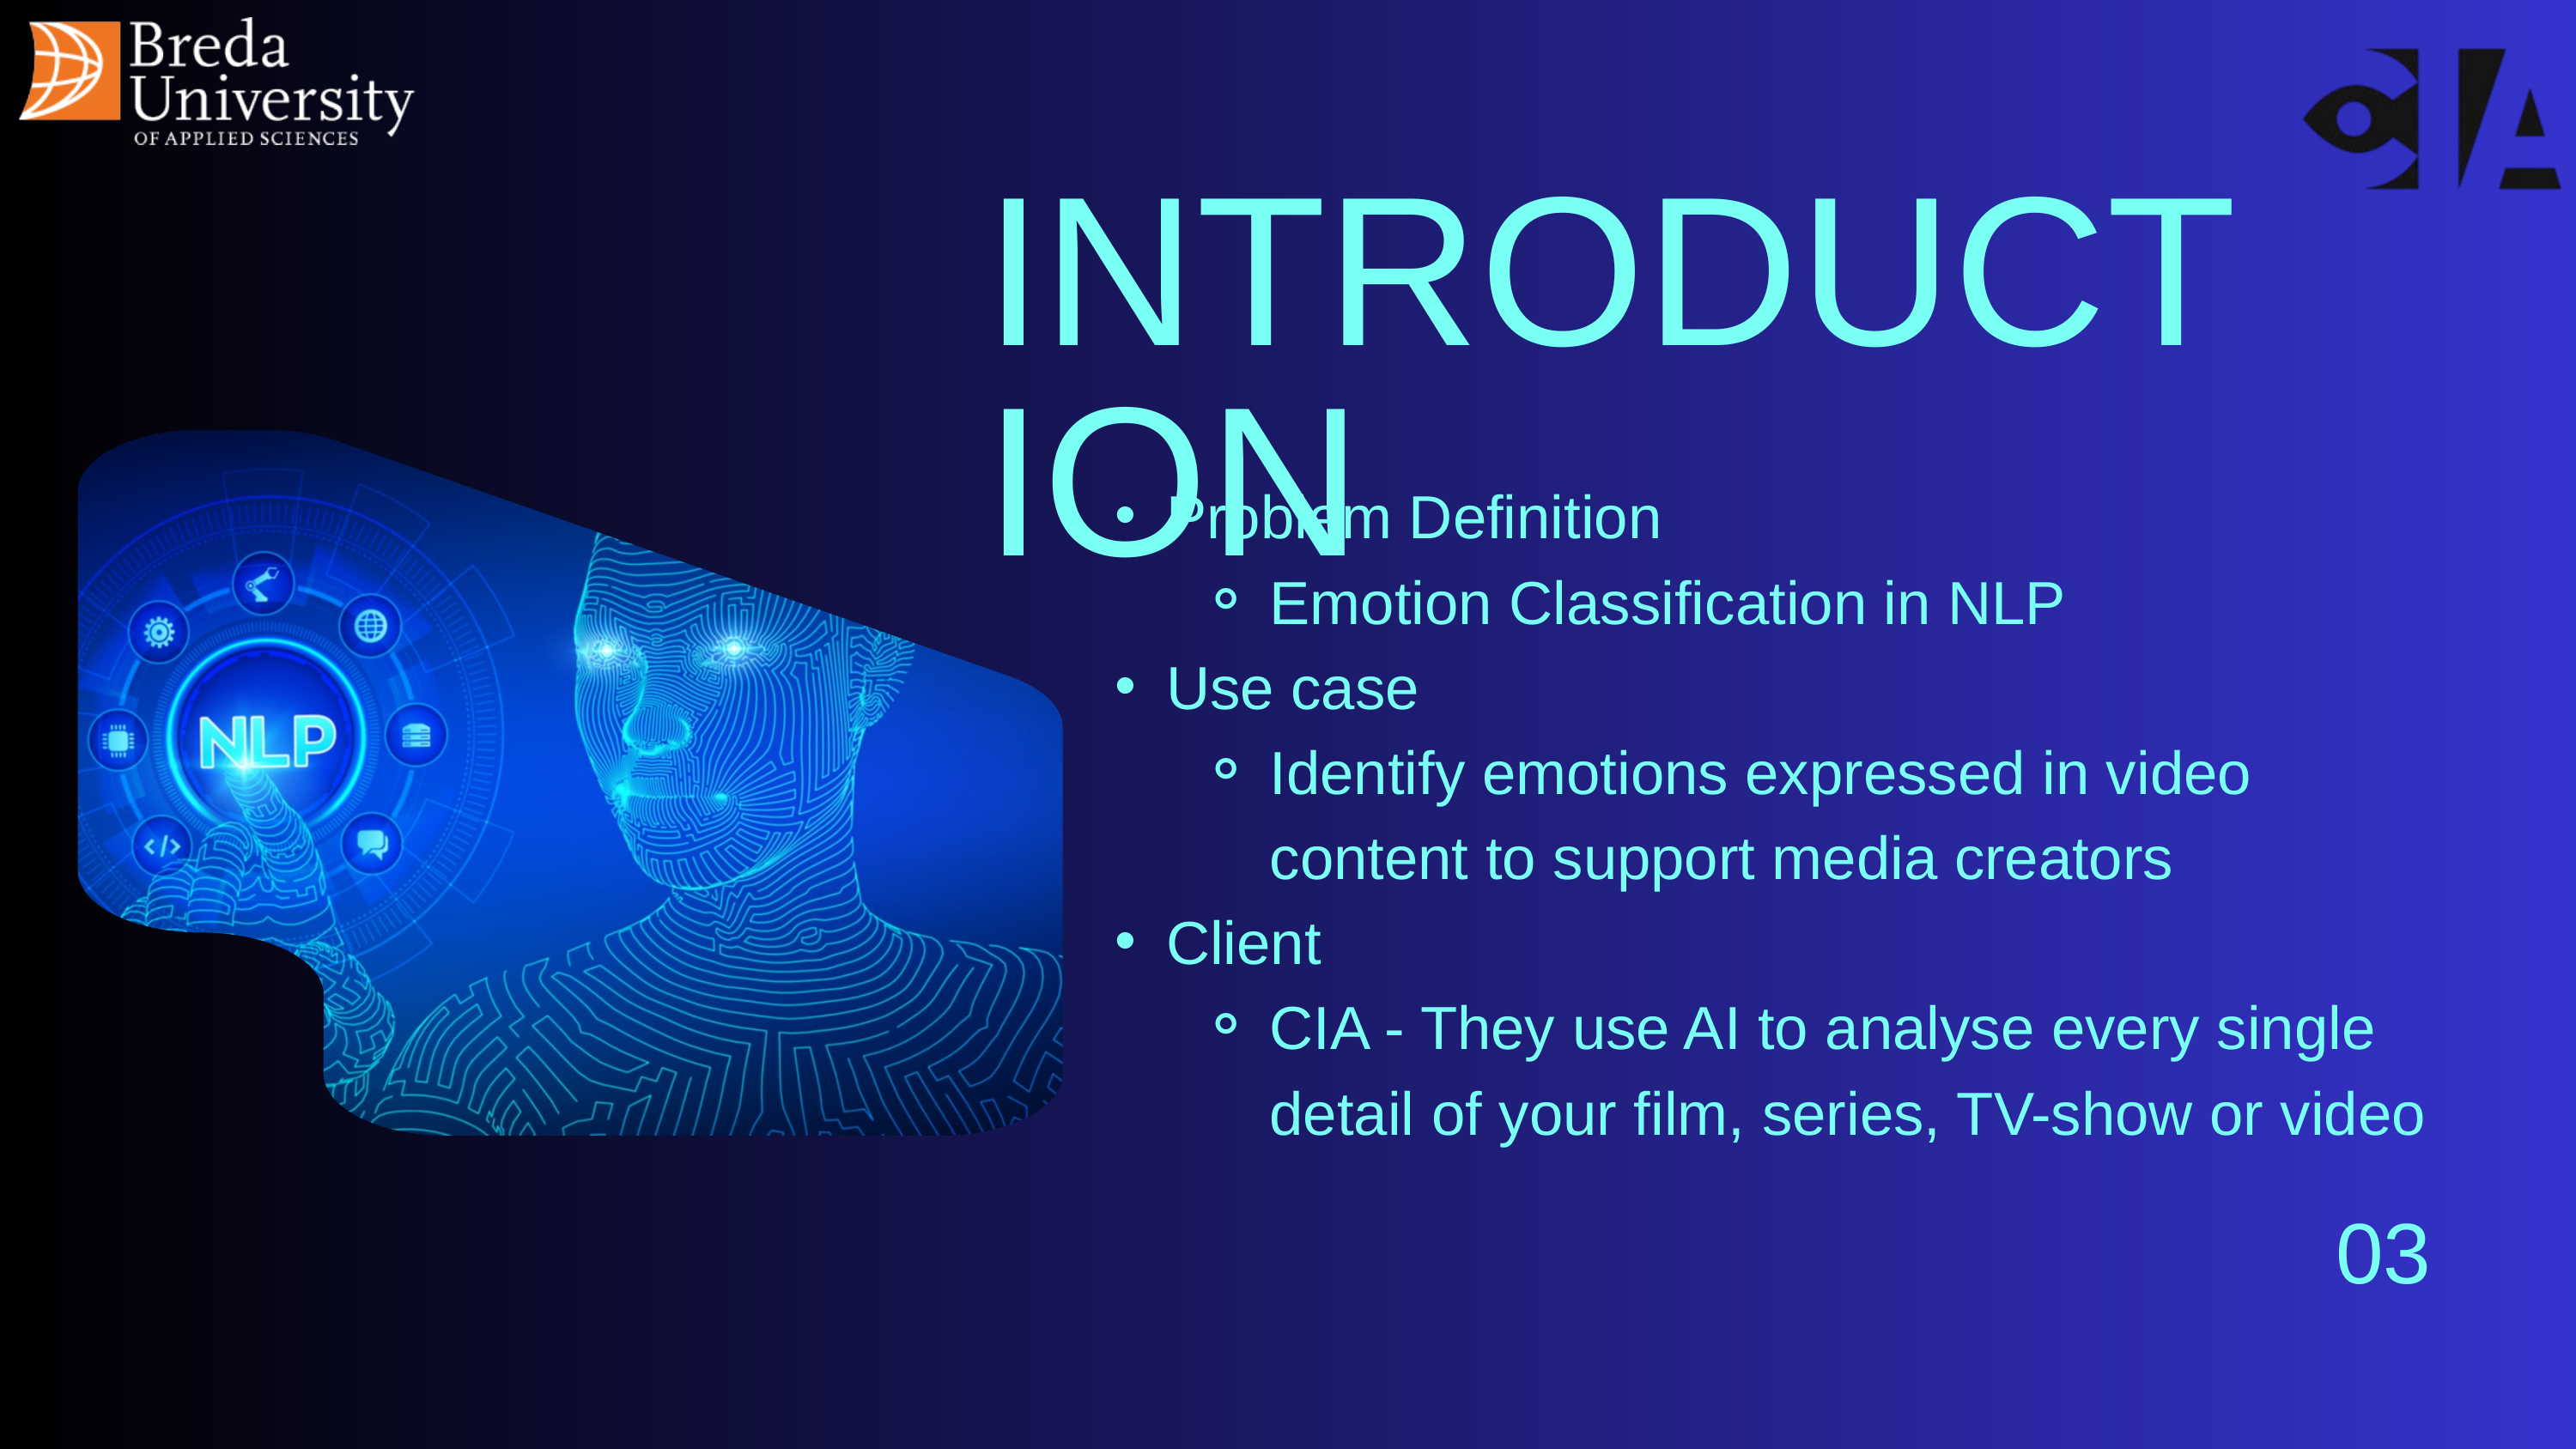

INTRODUCTION

Problem Definition
Emotion Classification in NLP
Use case
Identify emotions expressed in video content to support media creators
Client
CIA - They use AI to analyse every single detail of your film, series, TV-show or video
03